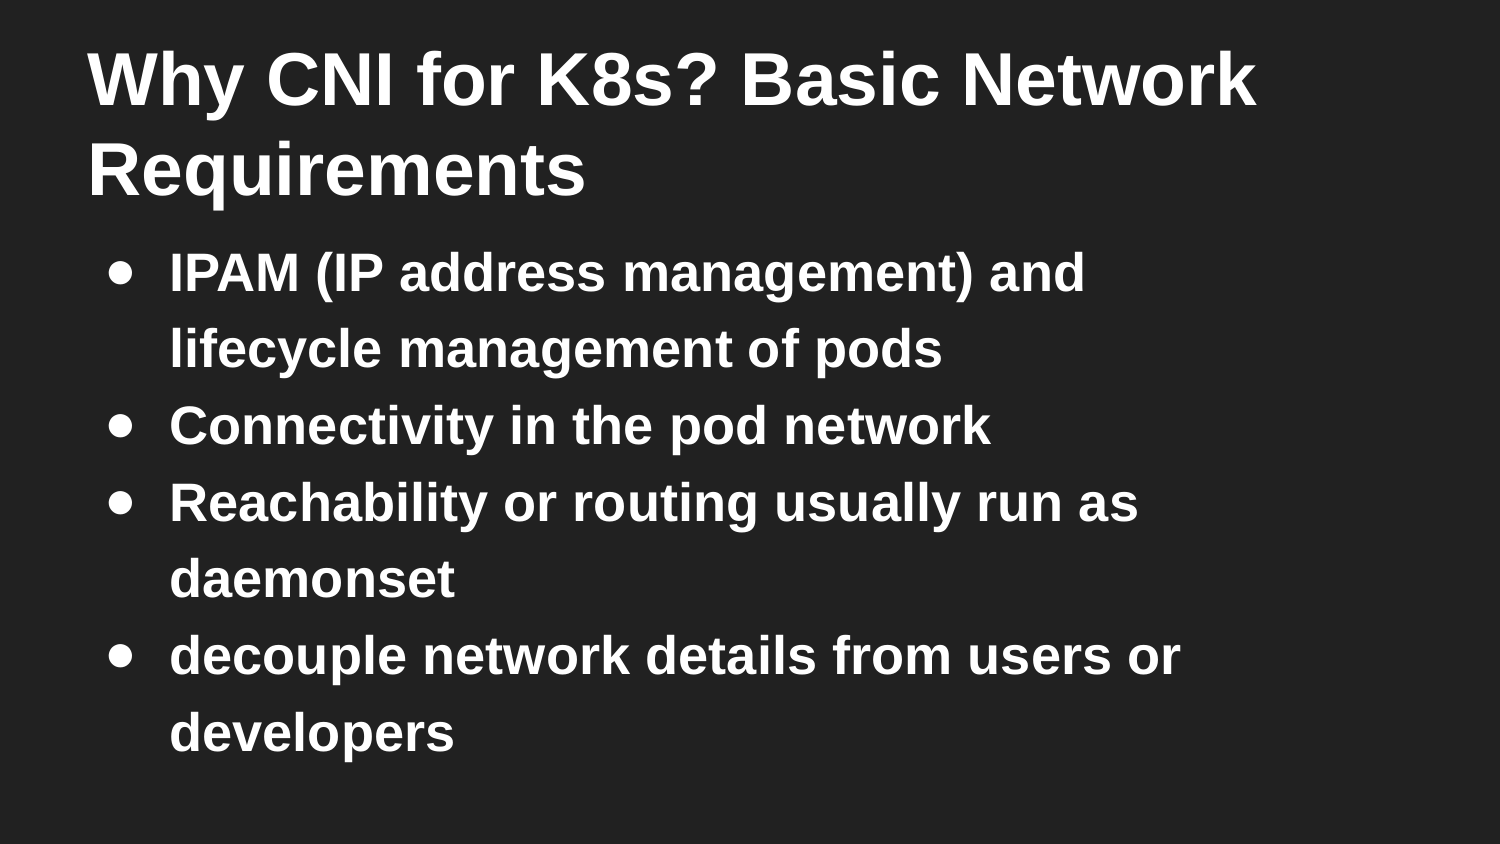

# Why CNI for K8s? Basic Network Requirements
IPAM (IP address management) and lifecycle management of pods
Connectivity in the pod network
Reachability or routing usually run as daemonset
decouple network details from users or developers